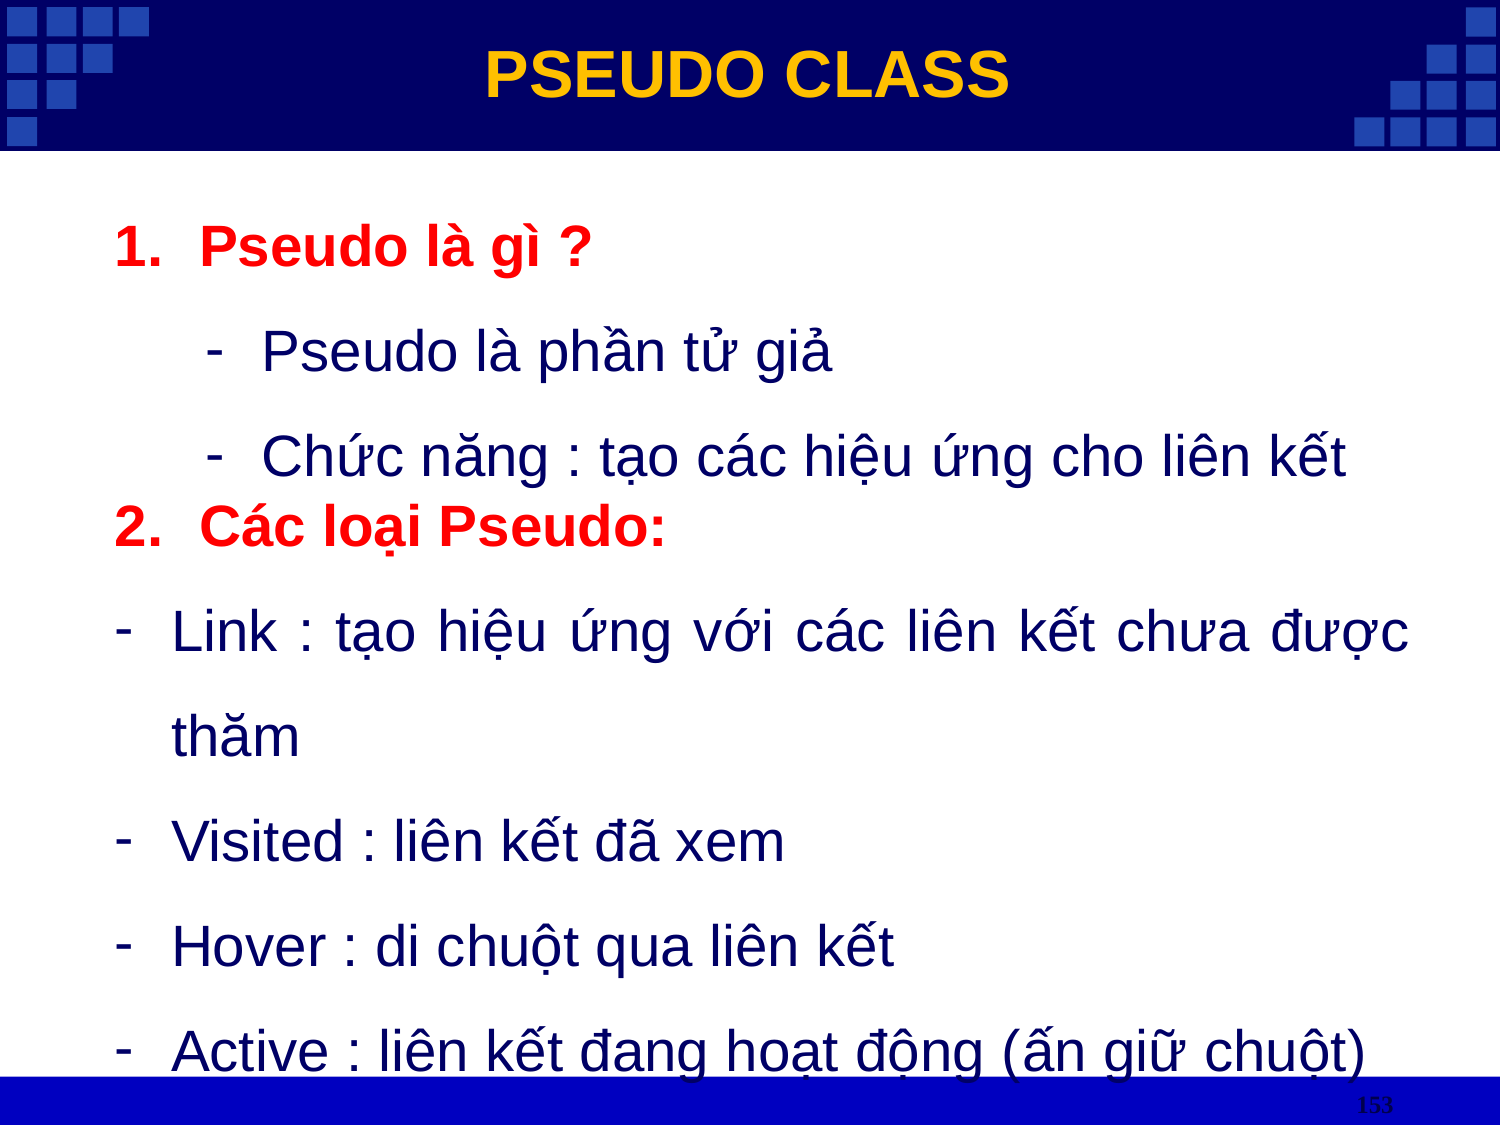

PSEUDO CLASS
Pseudo là gì ?
Pseudo là phần tử giả
Chức năng : tạo các hiệu ứng cho liên kết
Các loại Pseudo:
Link : tạo hiệu ứng với các liên kết chưa được thăm
Visited : liên kết đã xem
Hover : di chuột qua liên kết
Active : liên kết đang hoạt động (ấn giữ chuột)

153